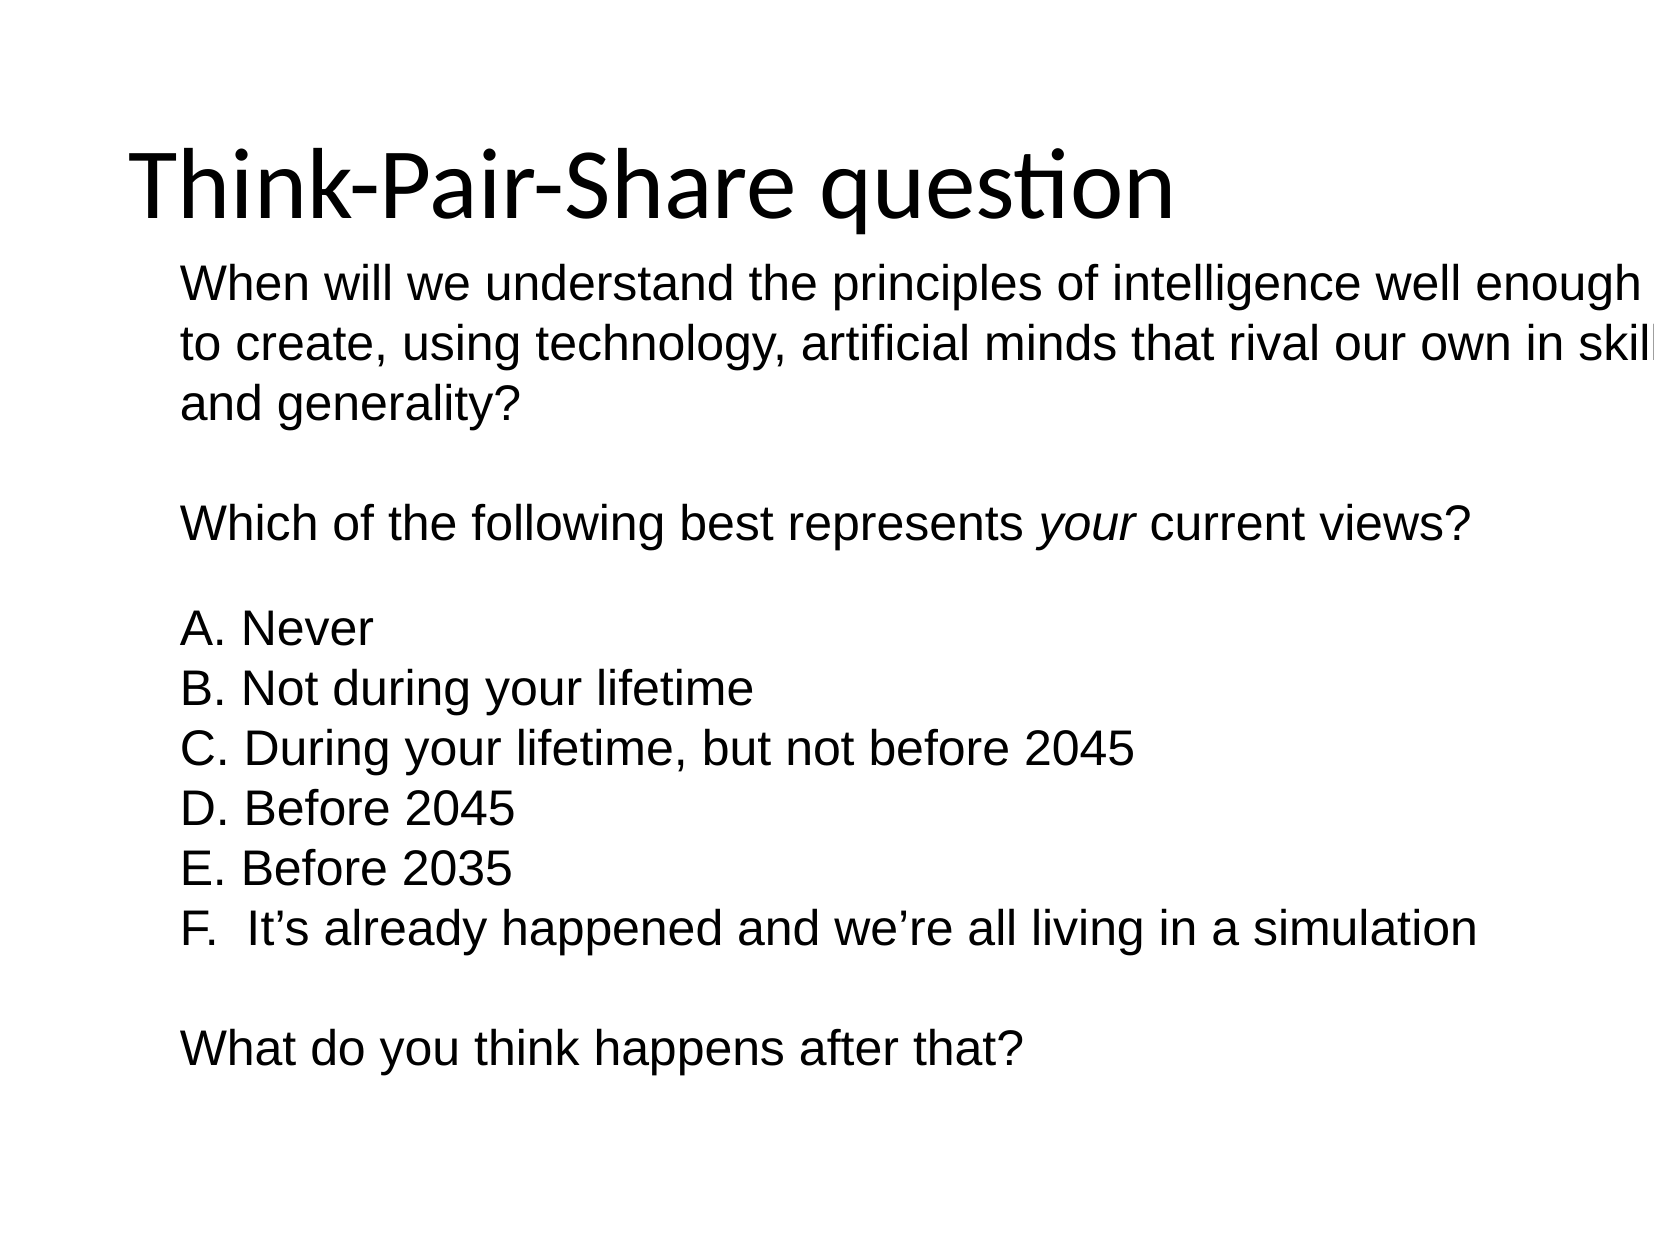

# Think-Pair-Share question
When will we understand the principles of intelligence well enough
to create, using technology, artificial minds that rival our own in skill
and generality?

Which of the following best represents your current views?

A. Never
B. Not during your lifetime
C. During your lifetime, but not before 2045
D. Before 2045
E. Before 2035
F.  It’s already happened and we’re all living in a simulation

What do you think happens after that?